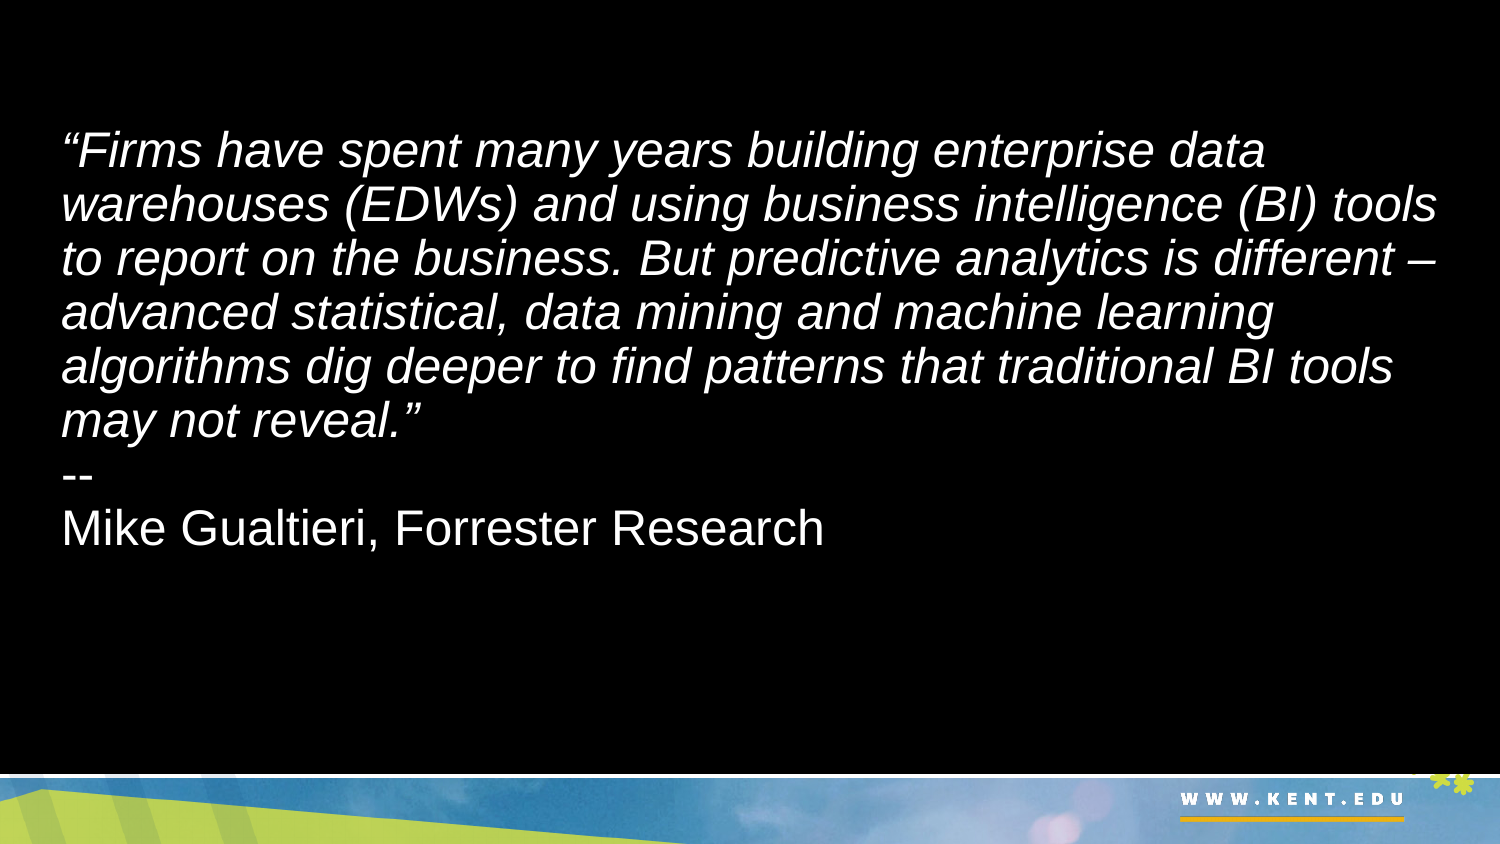

# “Firms have spent many years building enterprise data warehouses (EDWs) and using business intelligence (BI) tools to report on the business. But predictive analytics is different – advanced statistical, data mining and machine learning algorithms dig deeper to find patterns that traditional BI tools may not reveal.” --  Mike Gualtieri, Forrester Research
In predictive analytics, various algorithms are deployed to mine data to find patterns with the goal making predictions.

Predictive analytics systems deploy more complex algorithms and are more computationally intensive

In Predictive Analytics systems the focus is in predicting the future as opposed to describing what has happened in the past which is the focous of BI systems.